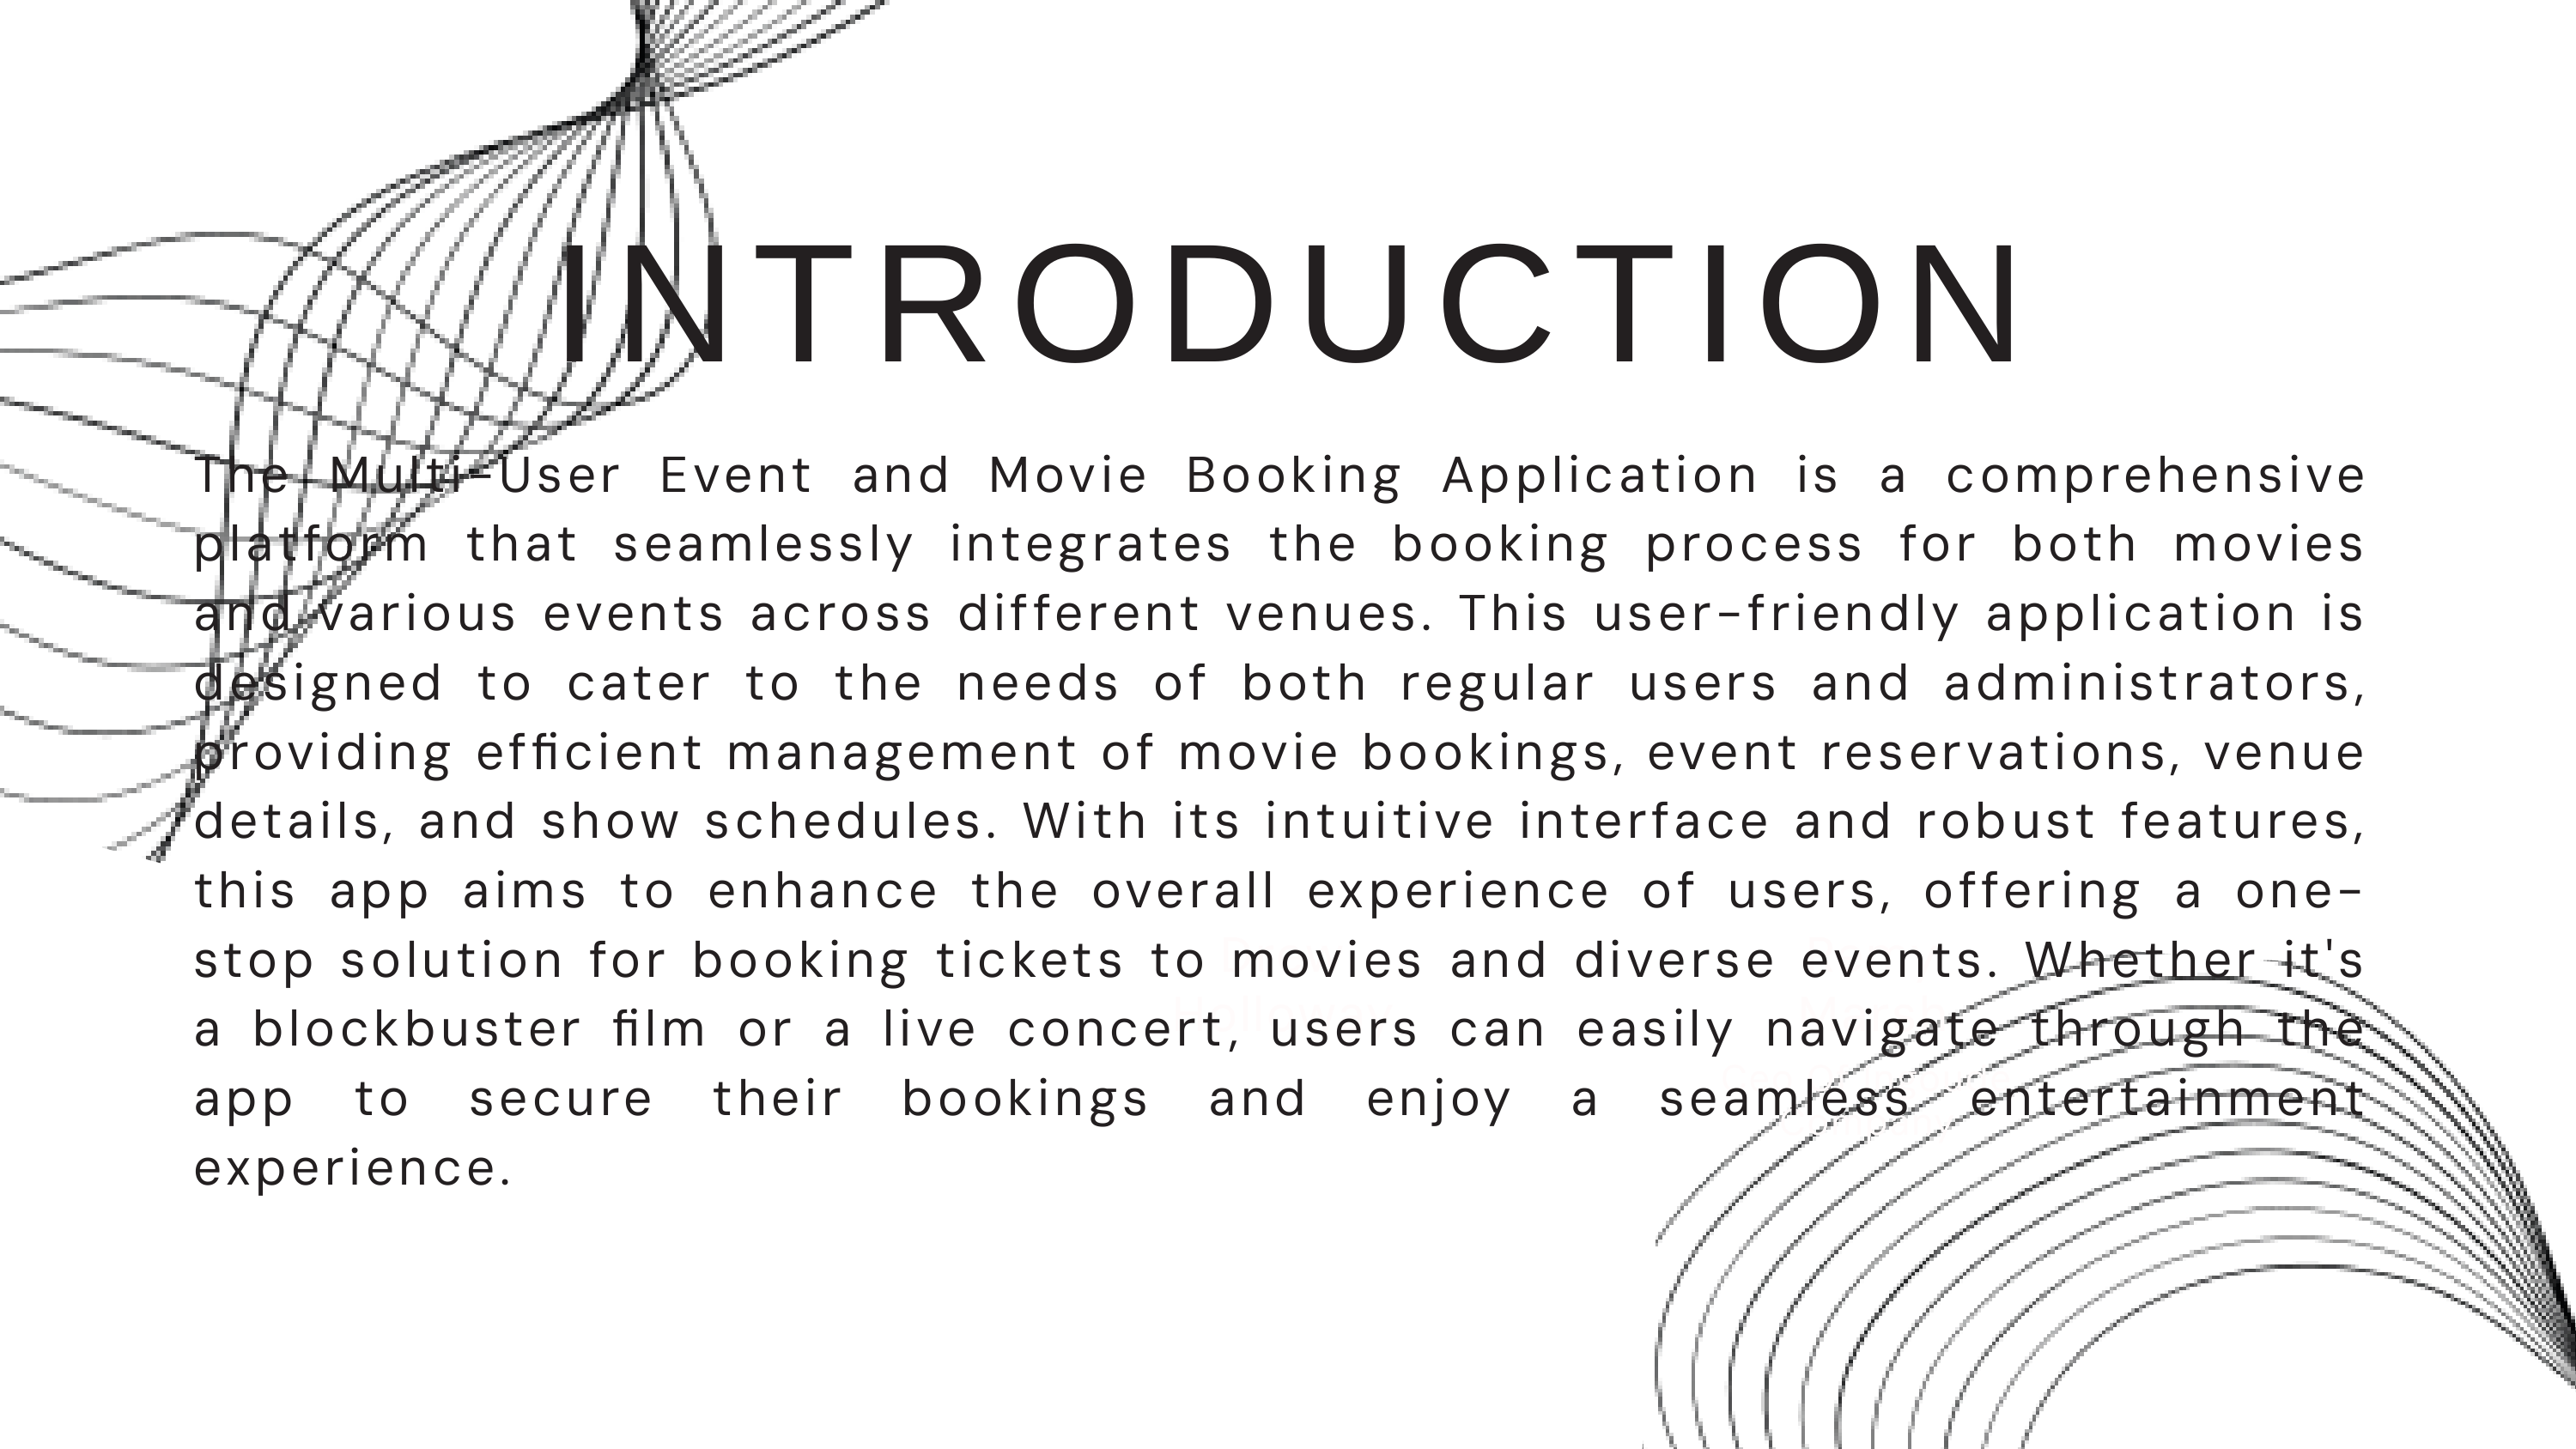

INTRODUCTION
The Multi-User Event and Movie Booking Application is a comprehensive platform that seamlessly integrates the booking process for both movies and various events across different venues. This user-friendly application is designed to cater to the needs of both regular users and administrators, providing efficient management of movie bookings, event reservations, venue details, and show schedules. With its intuitive interface and robust features, this app aims to enhance the overall experience of users, offering a one-stop solution for booking tickets to movies and diverse events. Whether it's a blockbuster film or a live concert, users can easily navigate through the app to secure their bookings and enjoy a seamless entertainment experience.

Drew Holloway
Remy Marsh

Ceo Of Ingoude Company